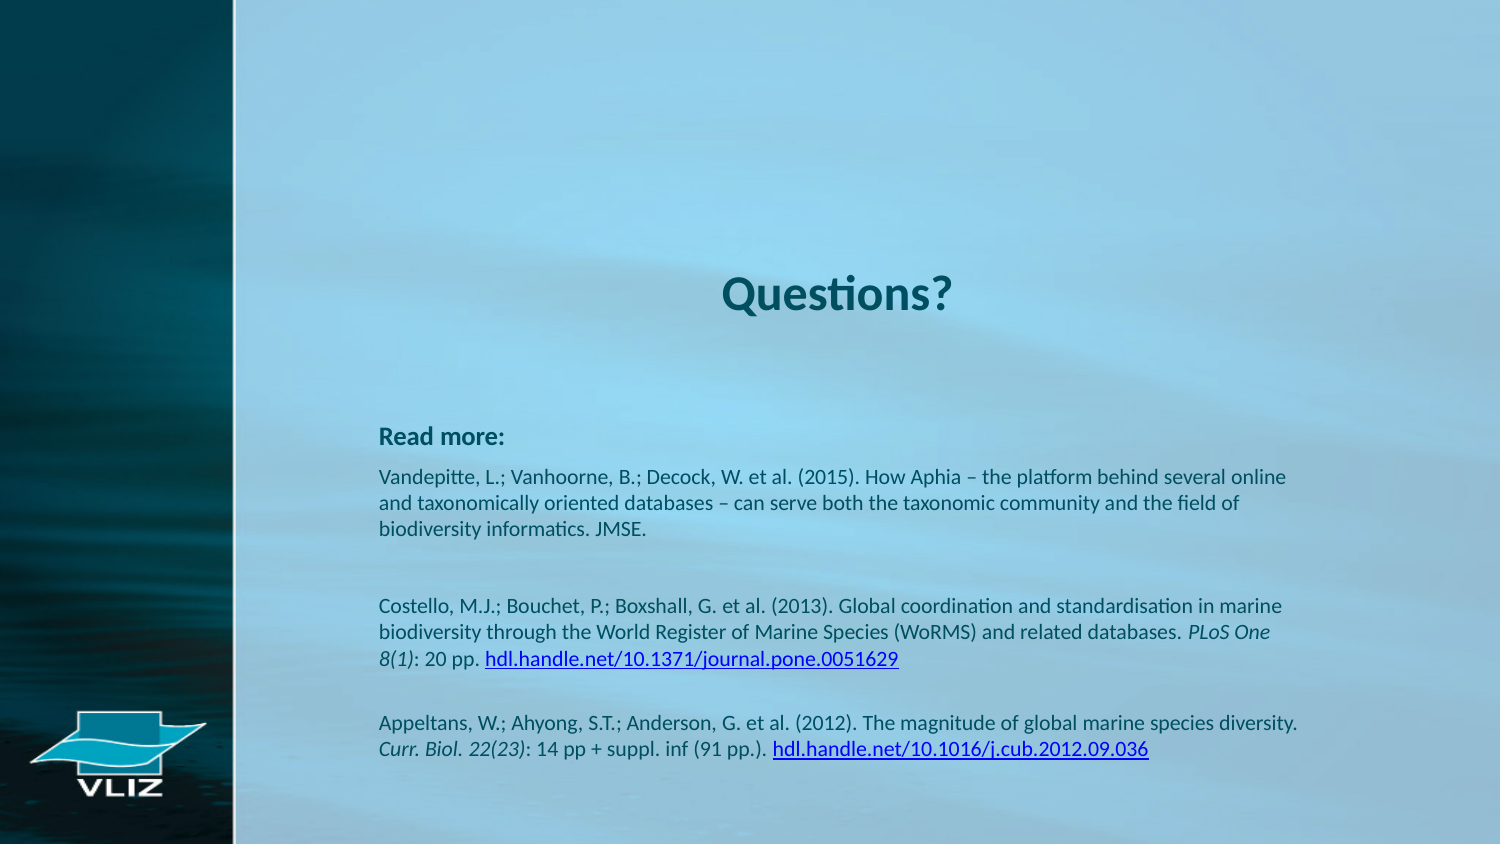

Questions?

Read more:
Vandepitte, L.; Vanhoorne, B.; Decock, W. et al. (2015). How Aphia – the platform behind several online and taxonomically oriented databases – can serve both the taxonomic community and the field of biodiversity informatics. JMSE.

Costello, M.J.; Bouchet, P.; Boxshall, G. et al. (2013). Global coordination and standardisation in marine biodiversity through the World Register of Marine Species (WoRMS) and related databases. PLoS One 8(1): 20 pp. hdl.handle.net/10.1371/journal.pone.0051629
Appeltans, W.; Ahyong, S.T.; Anderson, G. et al. (2012). The magnitude of global marine species diversity. Curr. Biol. 22(23): 14 pp + suppl. inf (91 pp.). hdl.handle.net/10.1016/j.cub.2012.09.036